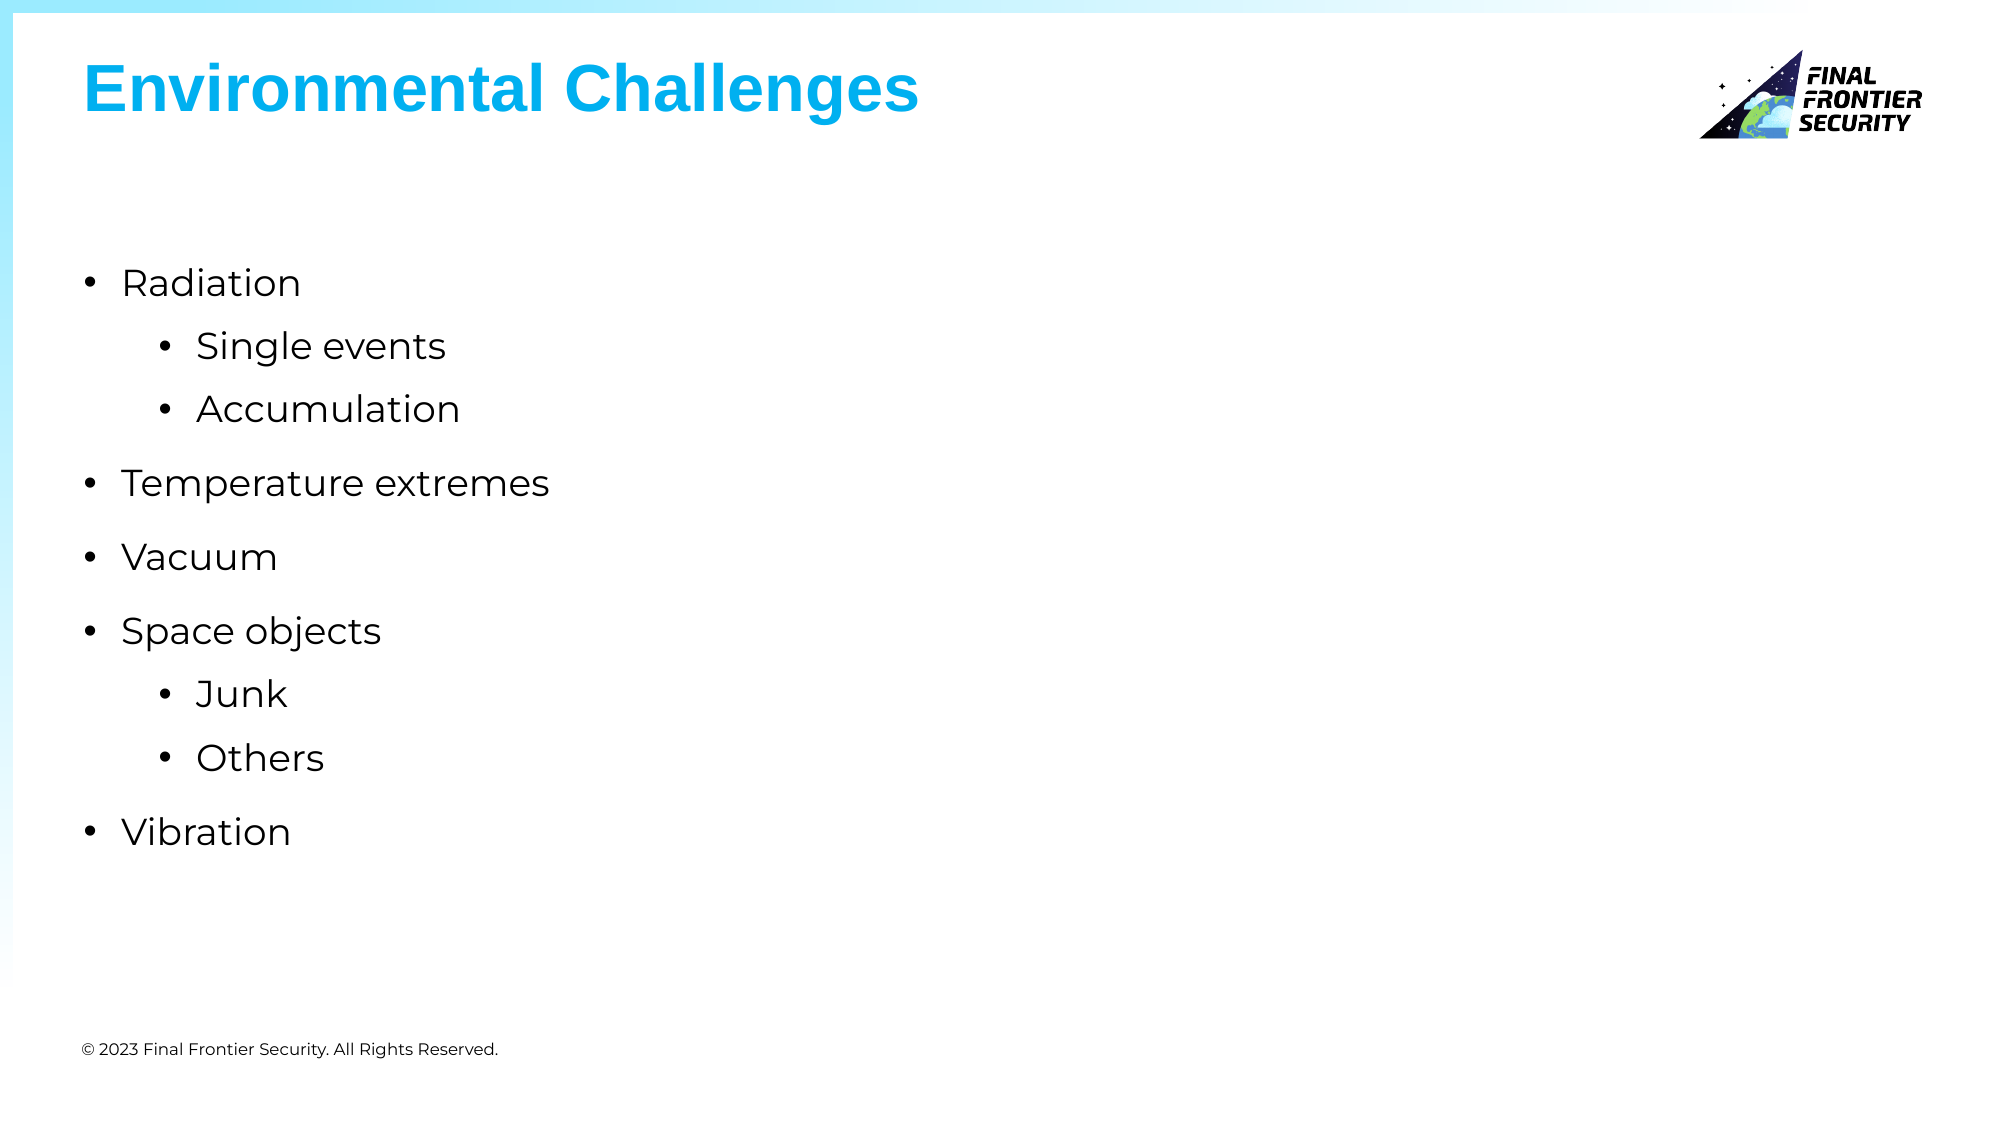

# Environmental Challenges
Radiation
Single events
Accumulation
Temperature extremes
Vacuum
Space objects
Junk
Others
Vibration